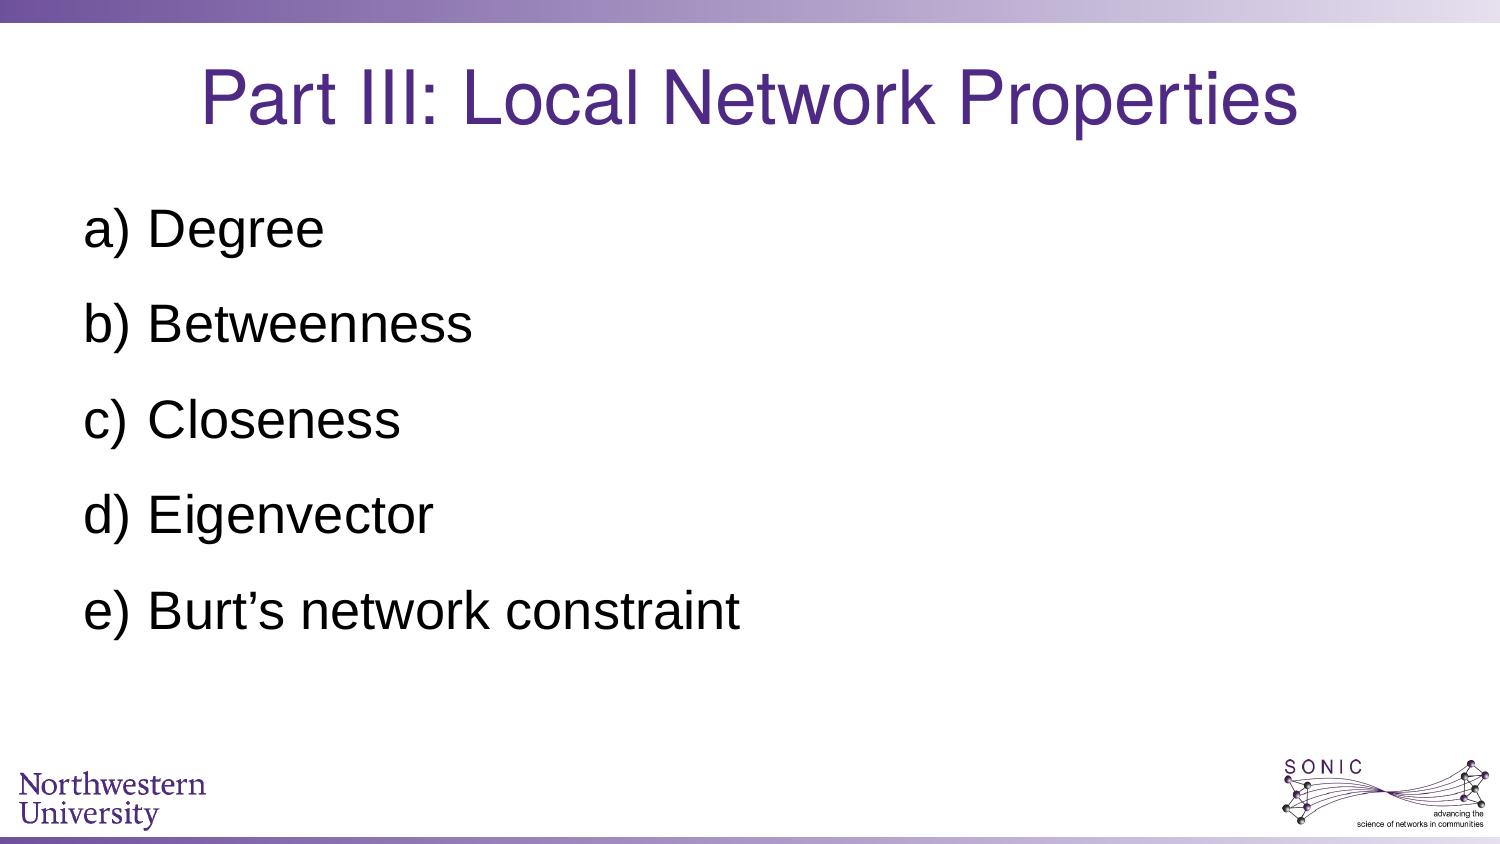

# Part III: Local Network Properties
Degree
Betweenness
Closeness
Eigenvector
Burt’s network constraint